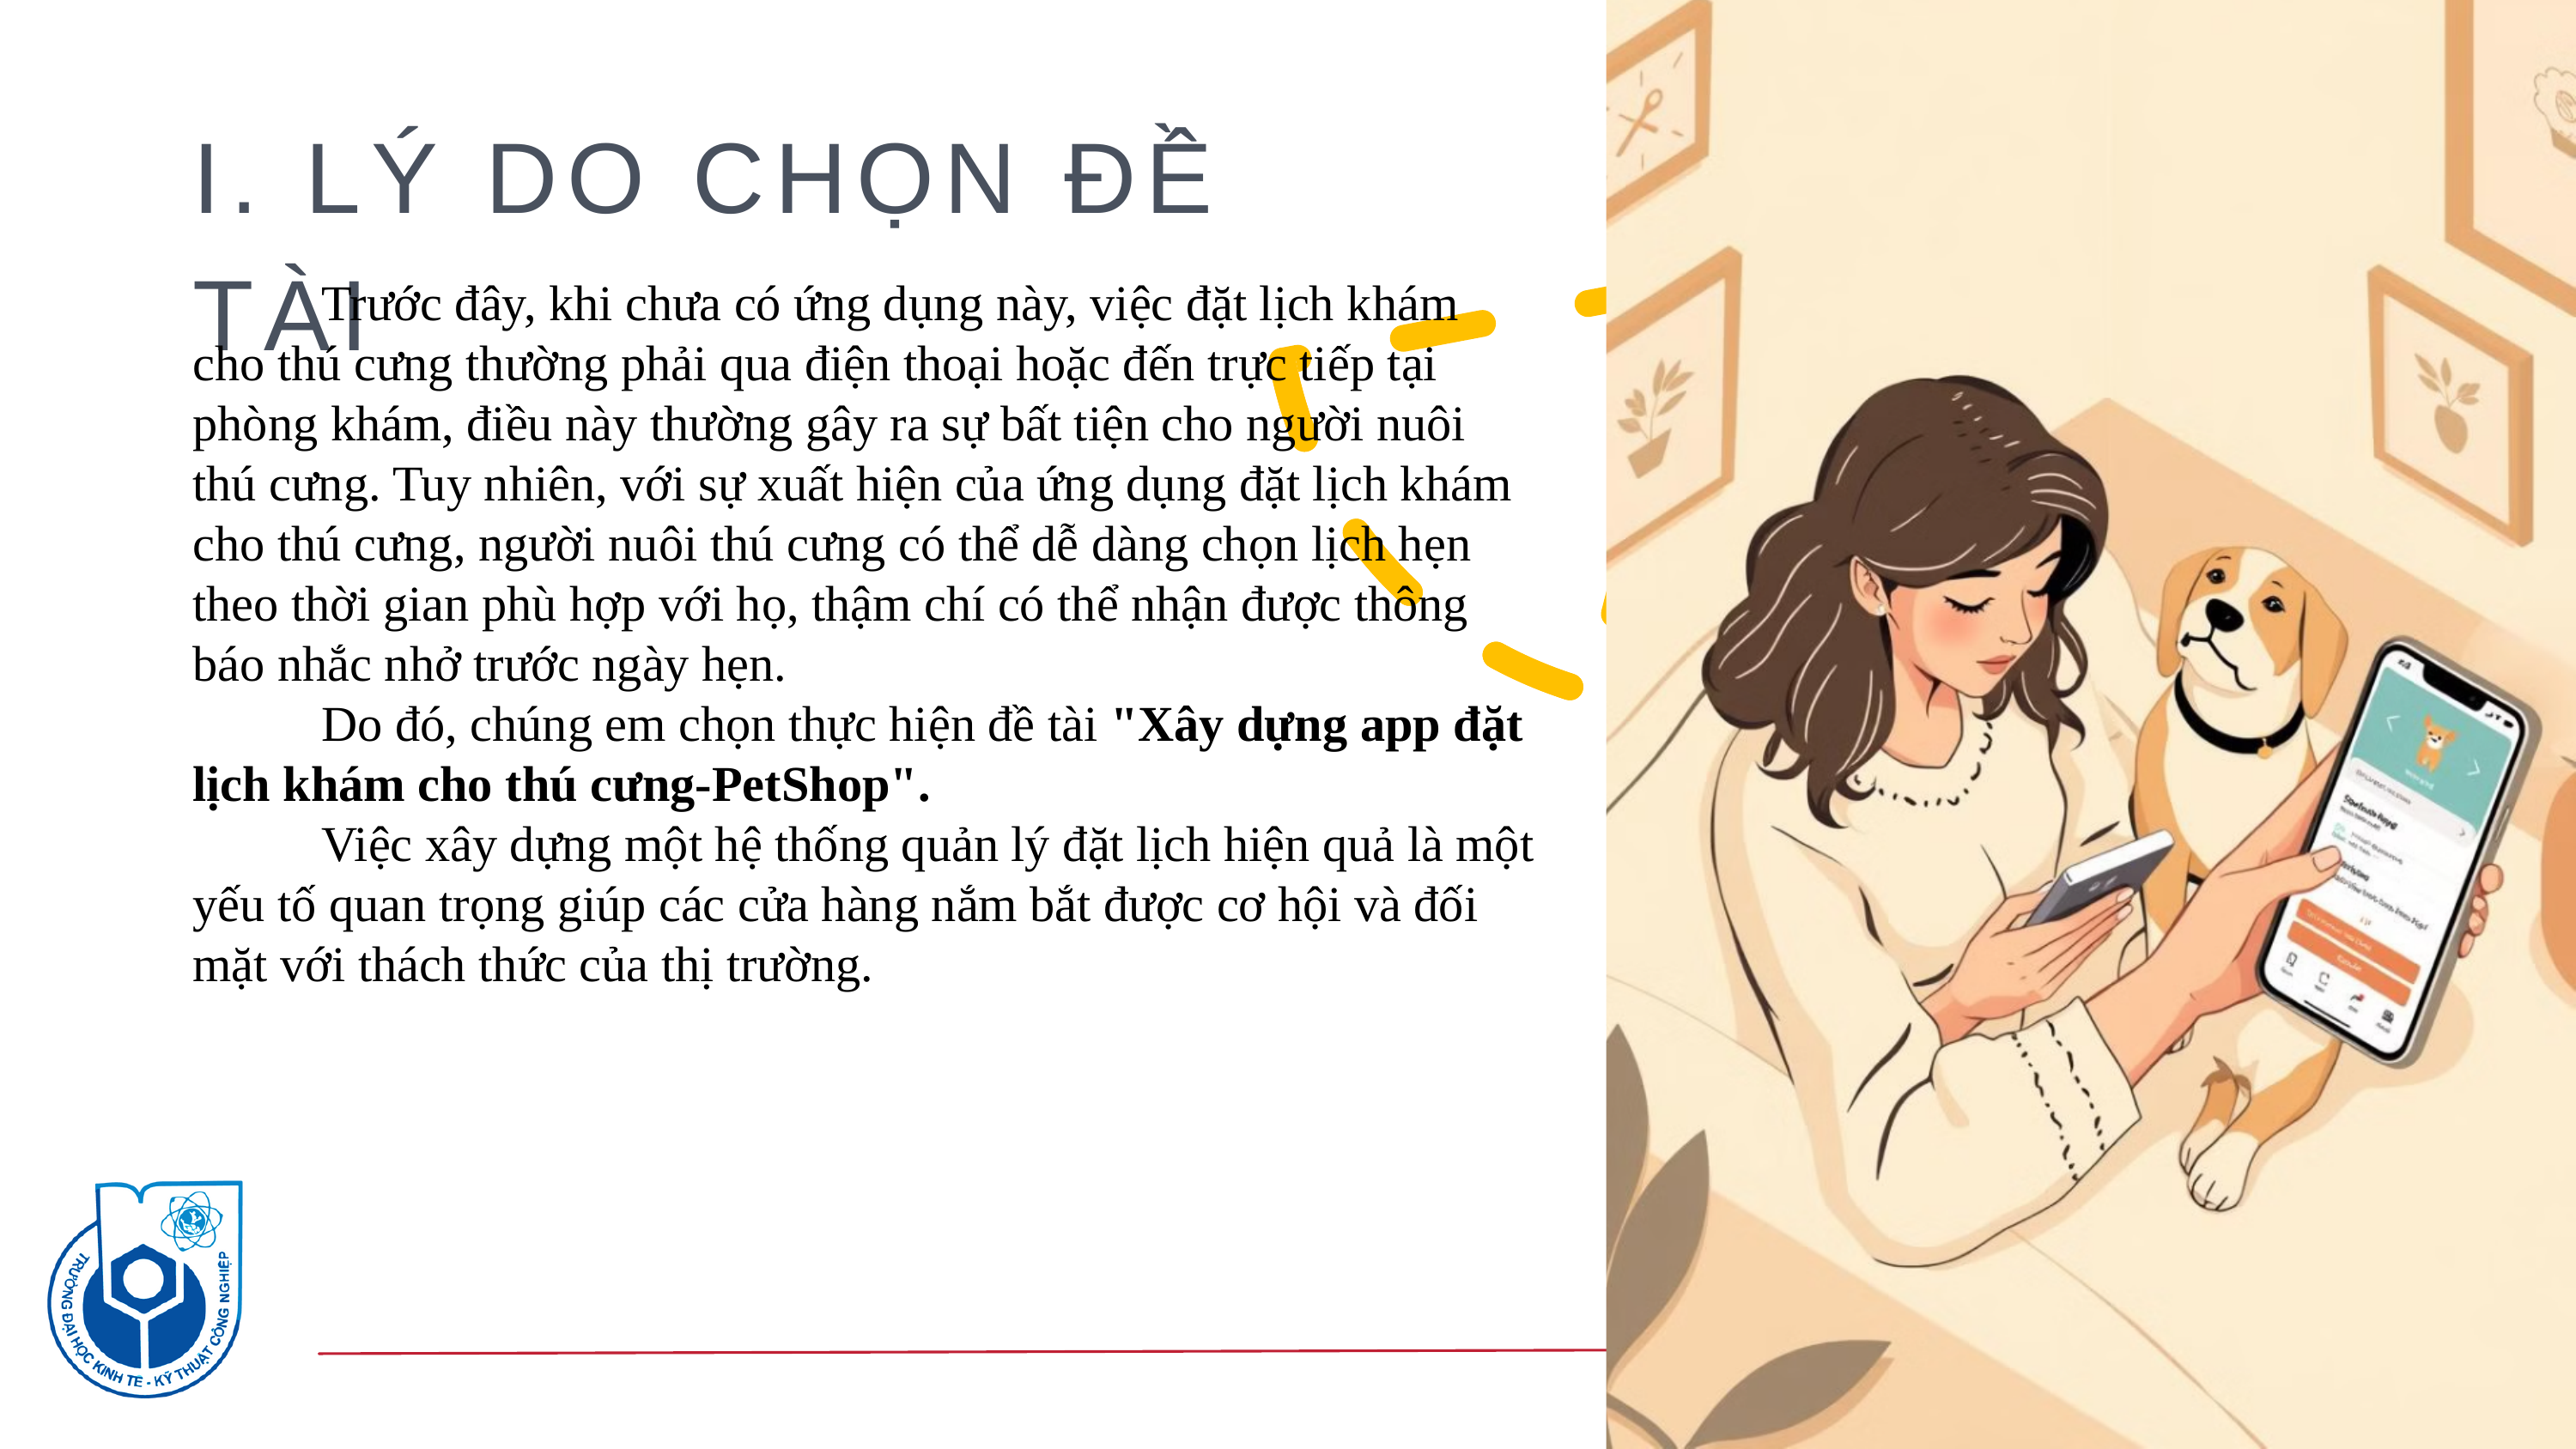

I. LÝ DO CHỌN ĐỀ TÀI
	Trước đây, khi chưa có ứng dụng này, việc đặt lịch khám cho thú cưng thường phải qua điện thoại hoặc đến trực tiếp tại phòng khám, điều này thường gây ra sự bất tiện cho người nuôi thú cưng. Tuy nhiên, với sự xuất hiện của ứng dụng đặt lịch khám cho thú cưng, người nuôi thú cưng có thể dễ dàng chọn lịch hẹn theo thời gian phù hợp với họ, thậm chí có thể nhận được thông báo nhắc nhở trước ngày hẹn.
	Do đó, chúng em chọn thực hiện đề tài "Xây dựng app đặt lịch khám cho thú cưng-PetShop".
	Việc xây dựng một hệ thống quản lý đặt lịch hiện quả là một yếu tố quan trọng giúp các cửa hàng nắm bắt được cơ hội và đối mặt với thách thức của thị trường.

2